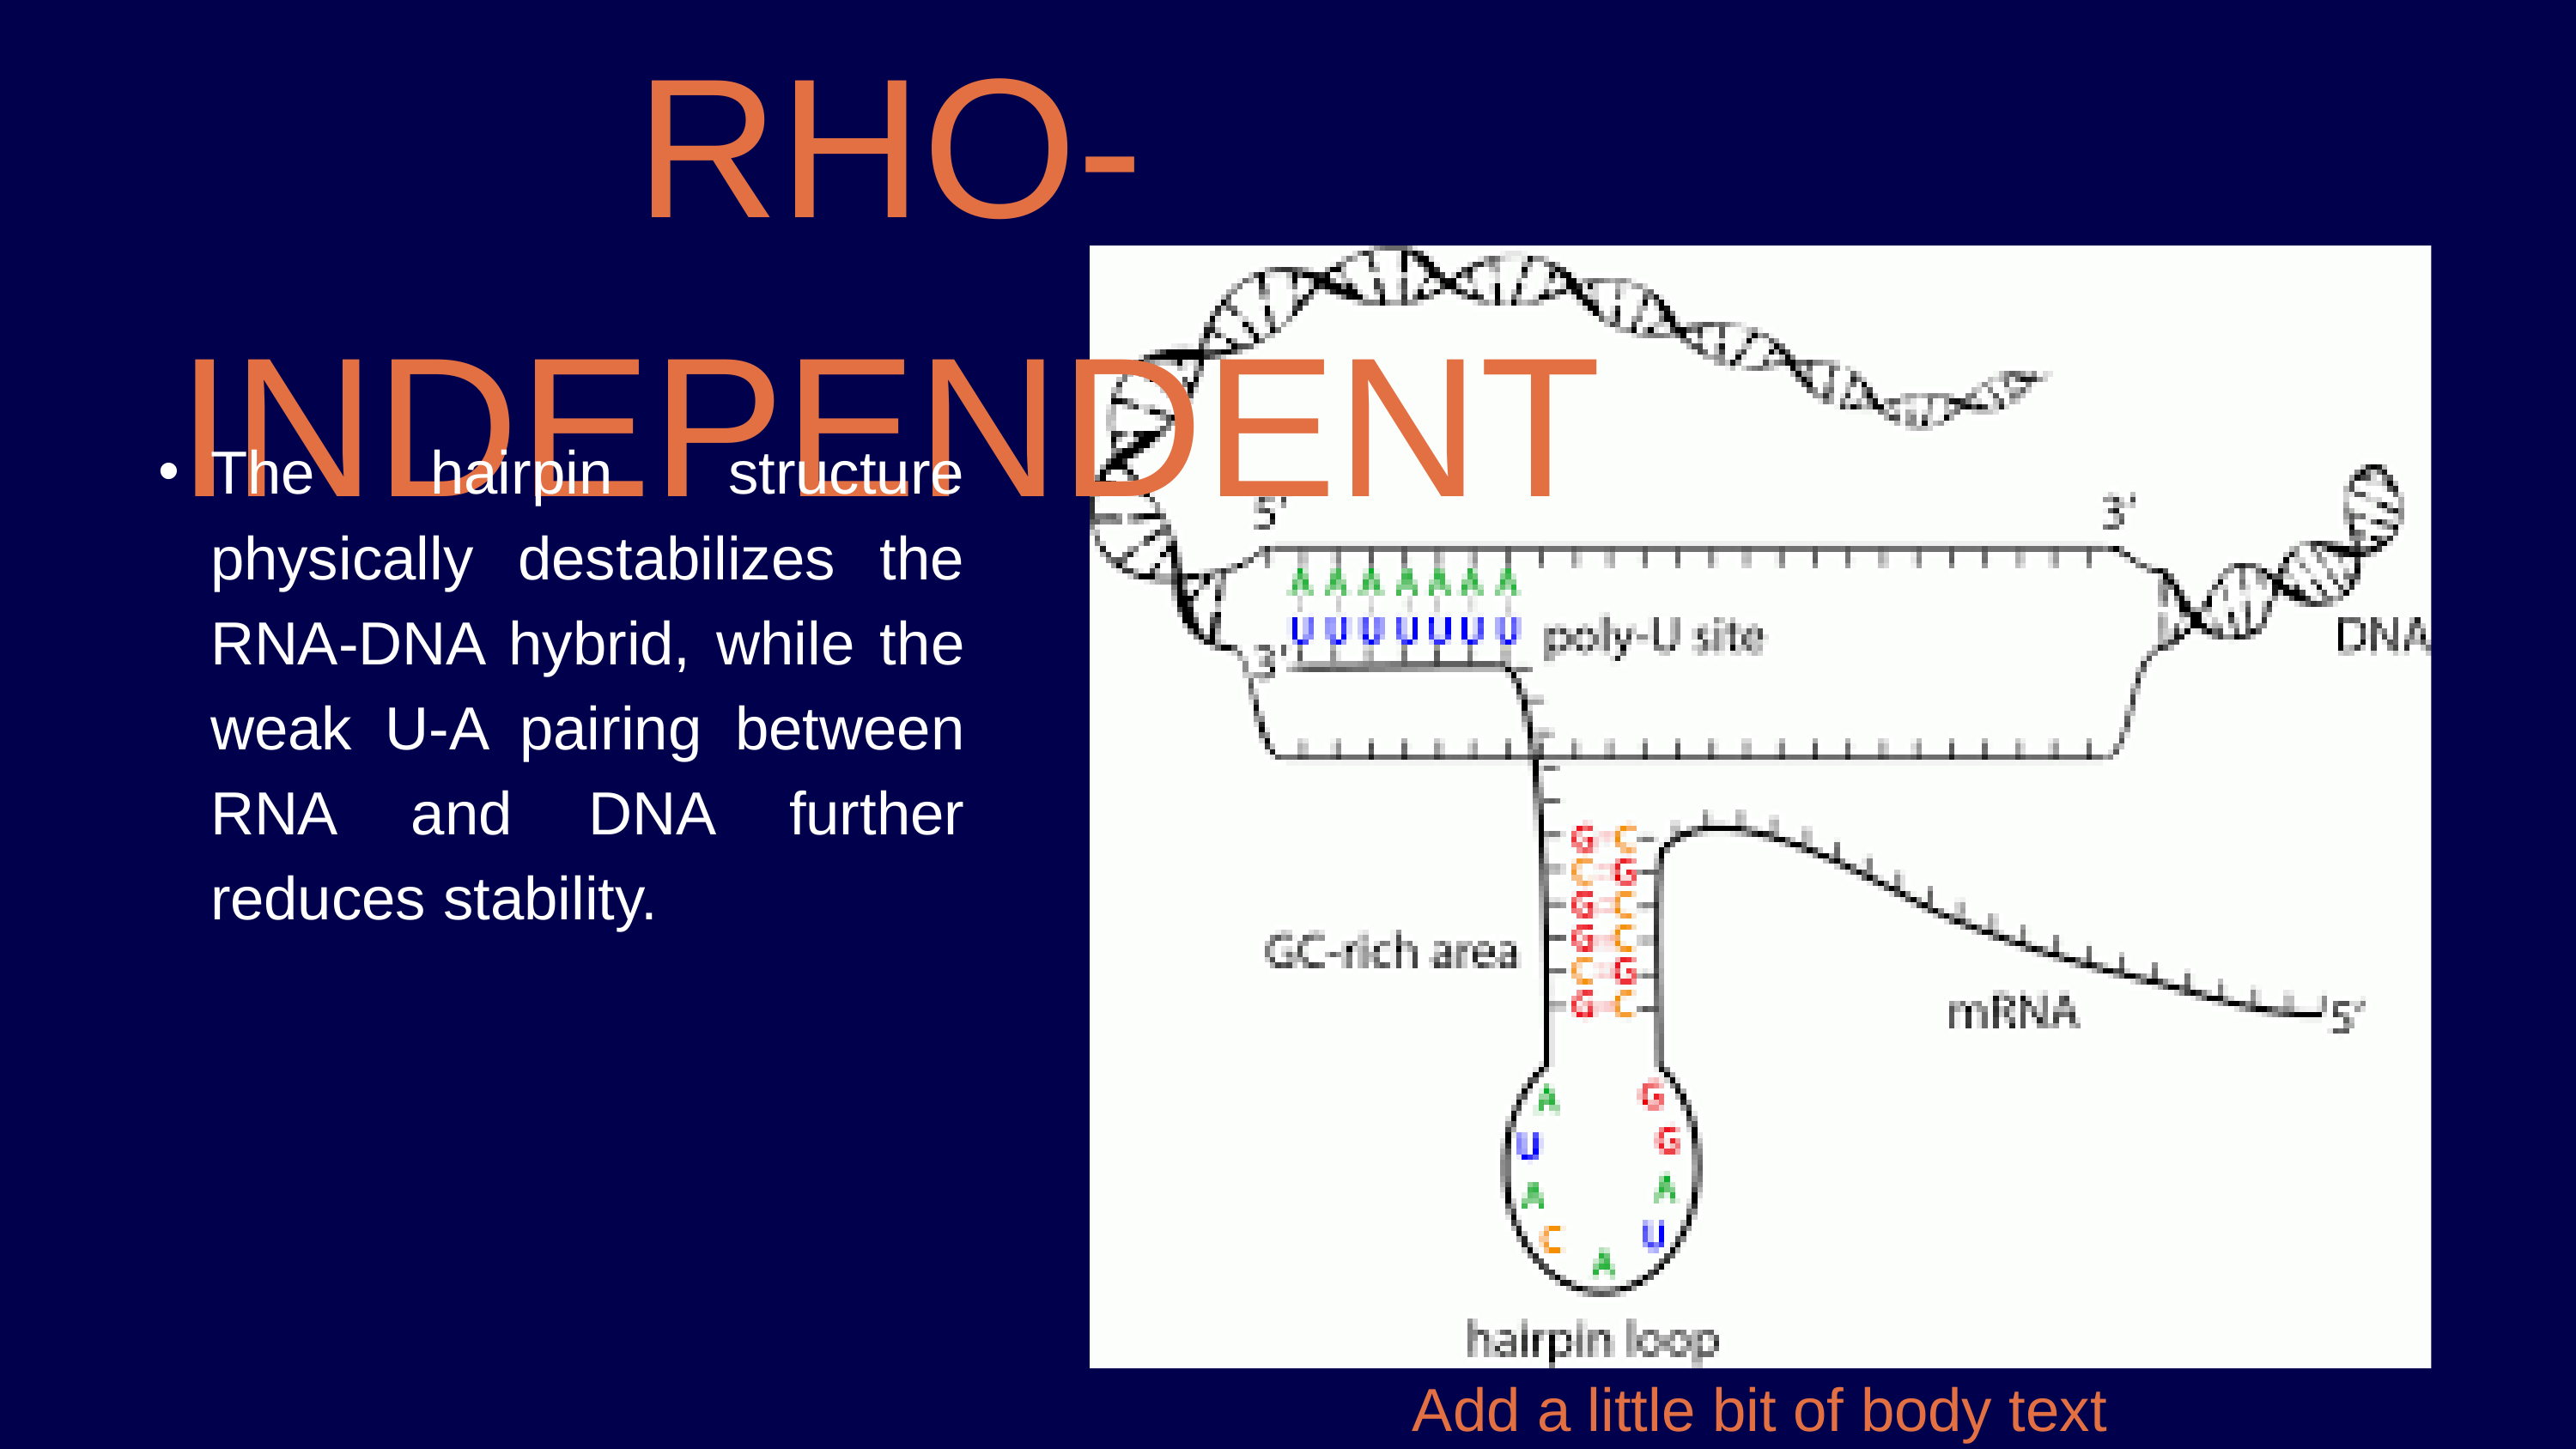

RHO-INDEPENDENT

The hairpin structure physically destabilizes the RNA-DNA hybrid, while the weak U-A pairing between RNA and DNA further reduces stability.
Add a little bit of body text